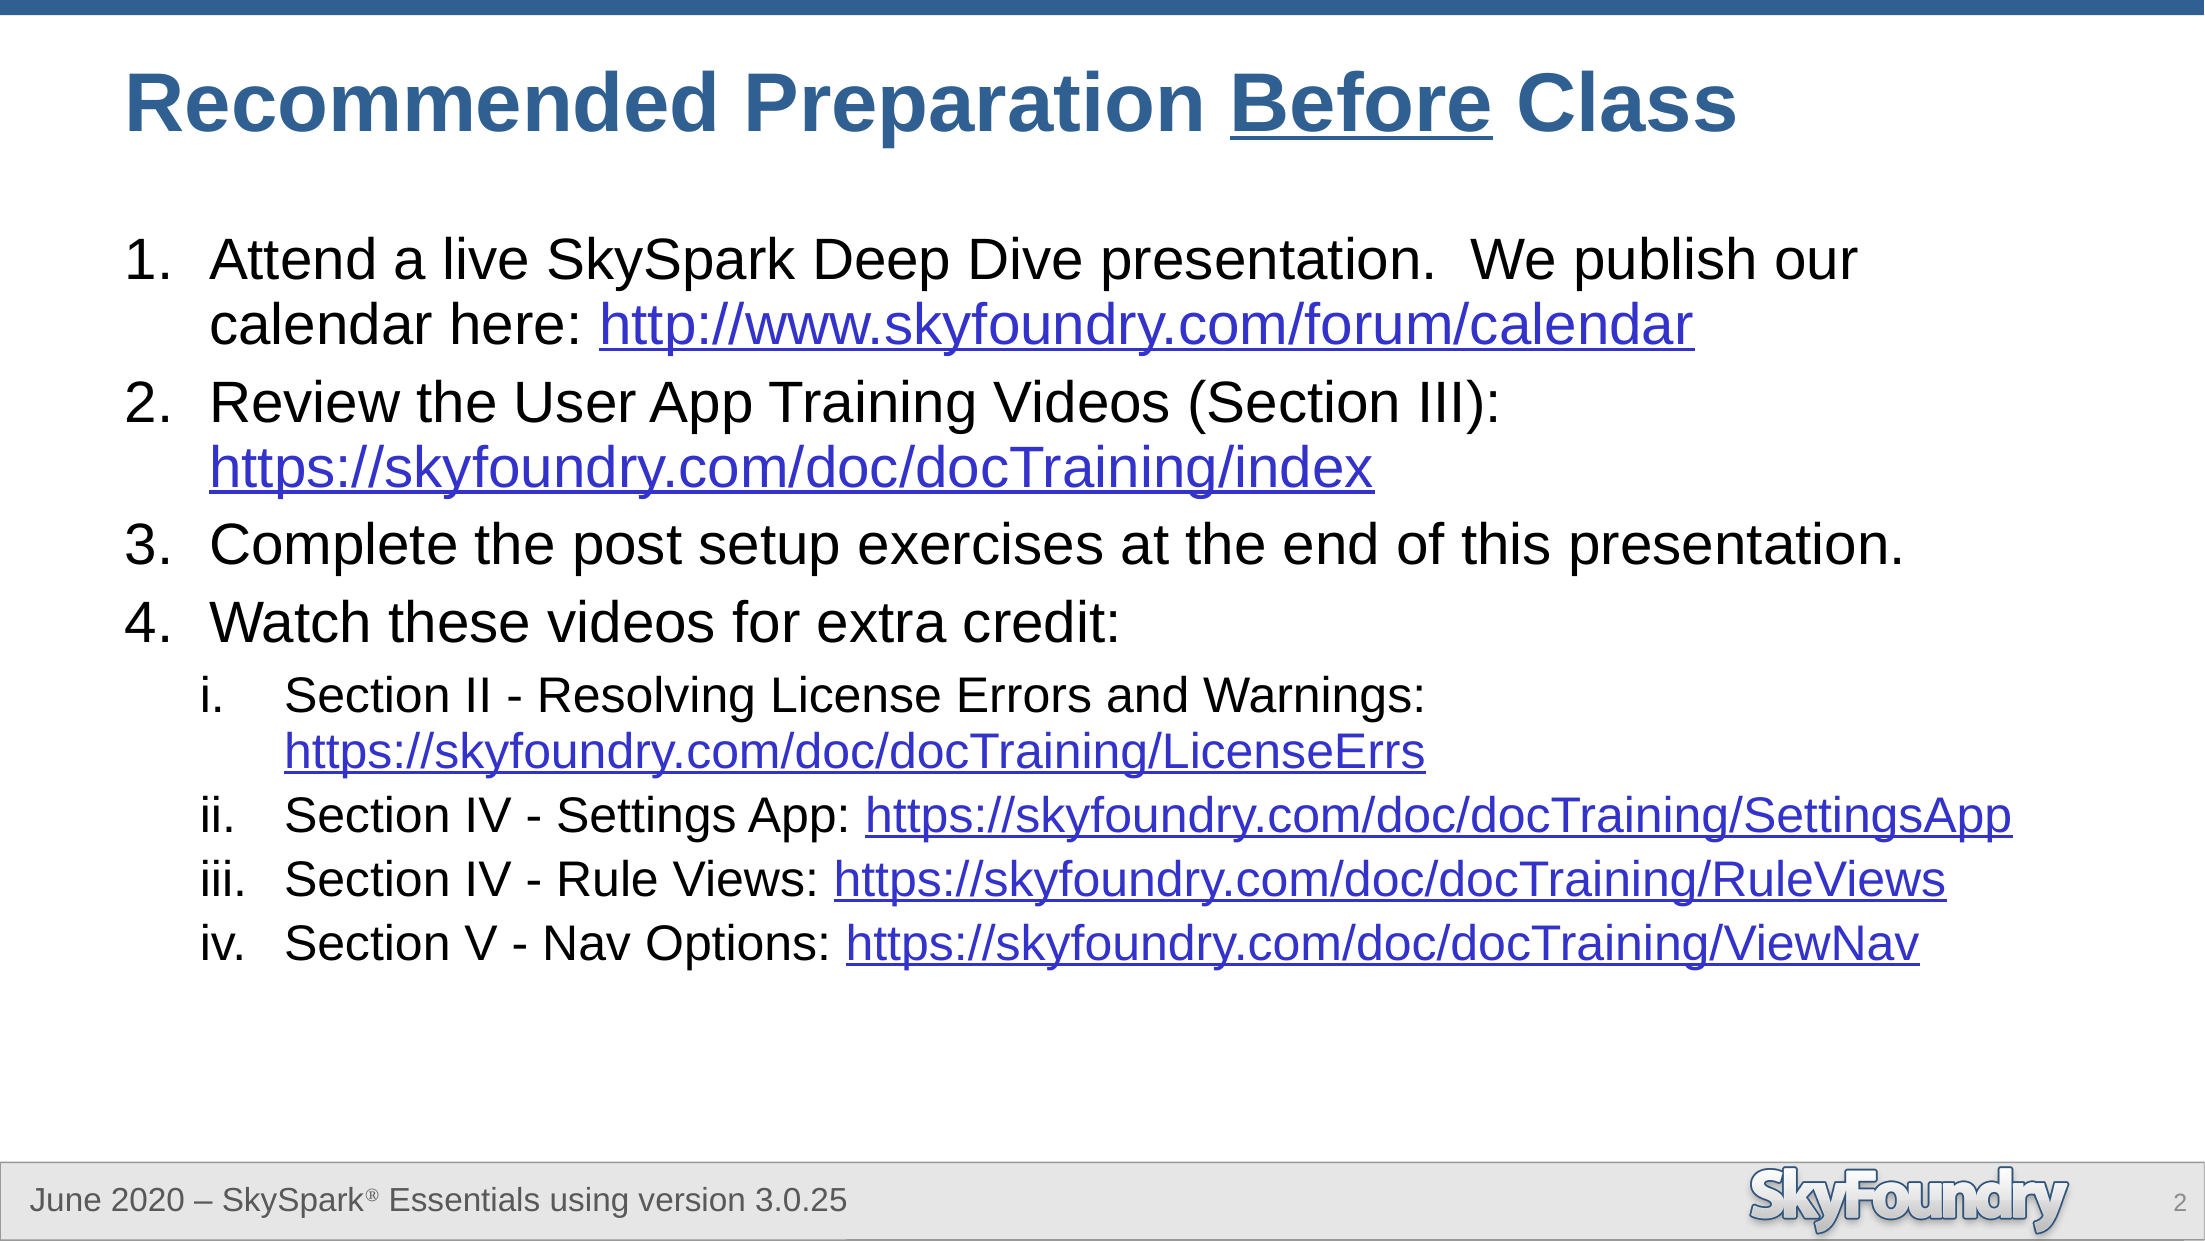

# Recommended Preparation Before Class
Attend a live SkySpark Deep Dive presentation.  We publish our calendar here: http://www.skyfoundry.com/forum/calendar
Review the User App Training Videos (Section III): https://skyfoundry.com/doc/docTraining/index
Complete the post setup exercises at the end of this presentation.
Watch these videos for extra credit:
Section II - Resolving License Errors and Warnings: https://skyfoundry.com/doc/docTraining/LicenseErrs
Section IV - Settings App: https://skyfoundry.com/doc/docTraining/SettingsApp
Section IV - Rule Views: https://skyfoundry.com/doc/docTraining/RuleViews
Section V - Nav Options: https://skyfoundry.com/doc/docTraining/ViewNav

2